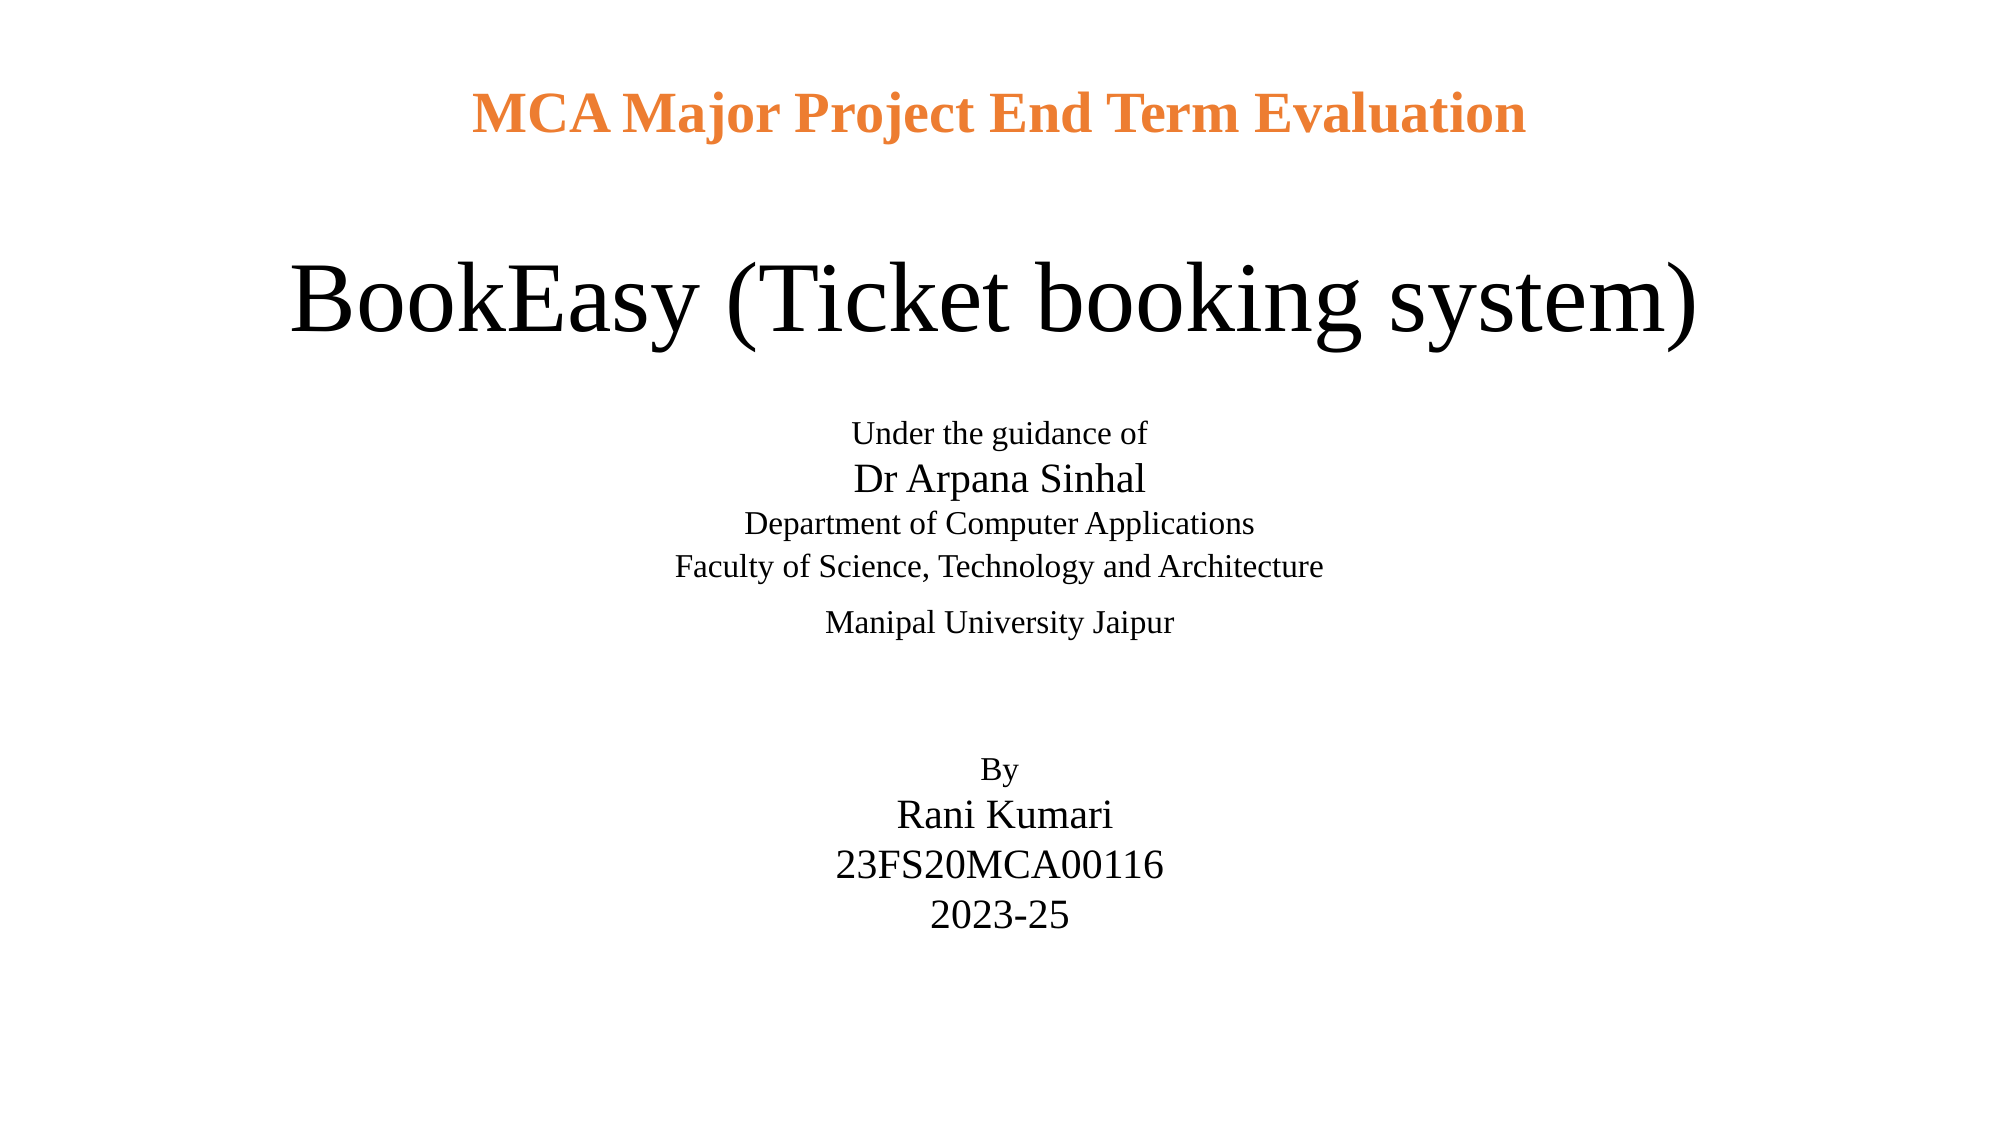

MCA Major Project End Term Evaluation
      BookEasy (Ticket booking system)
Under the guidance of
Dr Arpana Sinhal
Department of Computer Applications
Faculty of Science, Technology and Architecture
Manipal University Jaipur
By
 Rani Kumari
23FS20MCA00116
2023-25